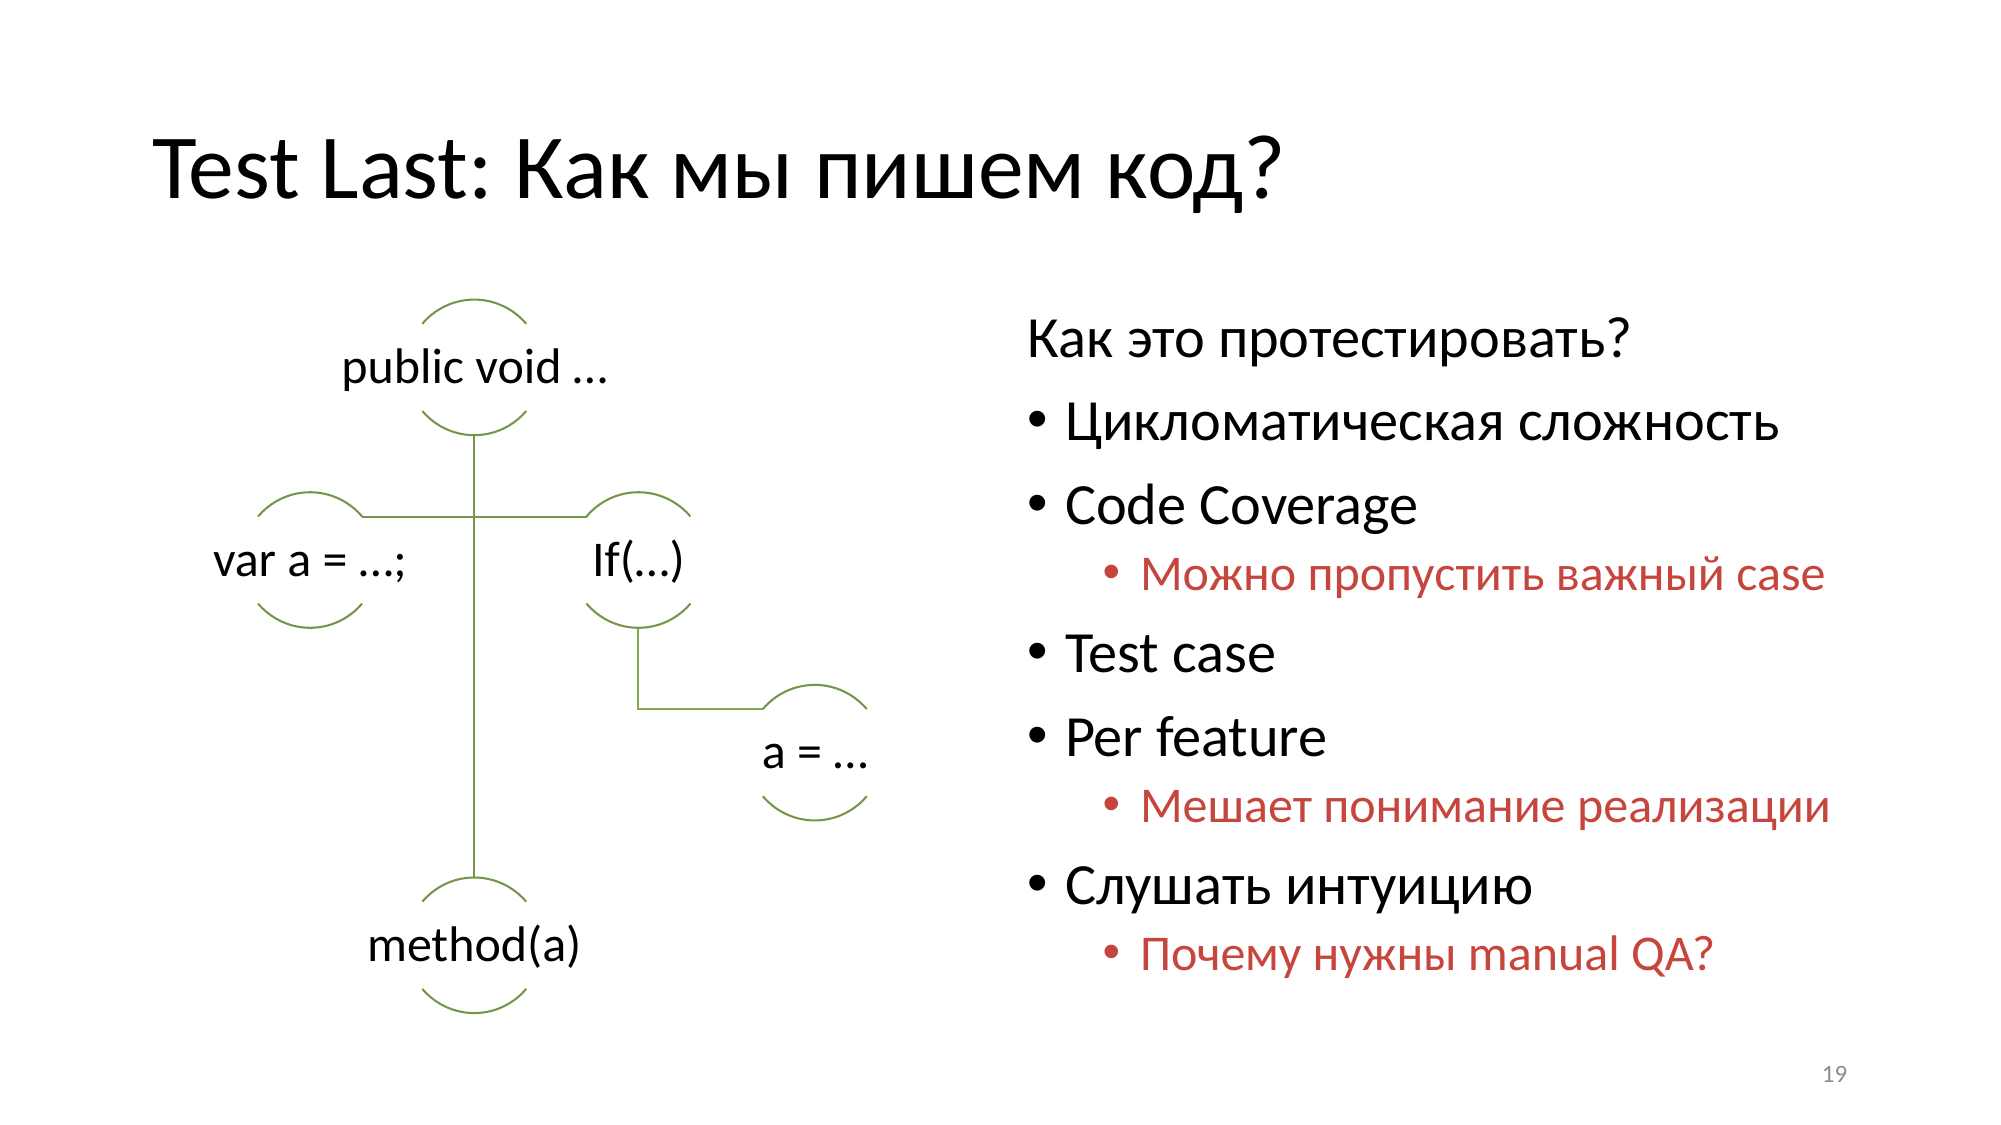

# Test Last: Как мы пишем код?
public void …
method(a)
var a = …;
If(…)
a = …
Как это протестировать?
Цикломатическая сложность
Code Coverage
Можно пропустить важный case
Test case
Per feature
Мешает понимание реализации
Слушать интуицию
Почему нужны manual QA?
19